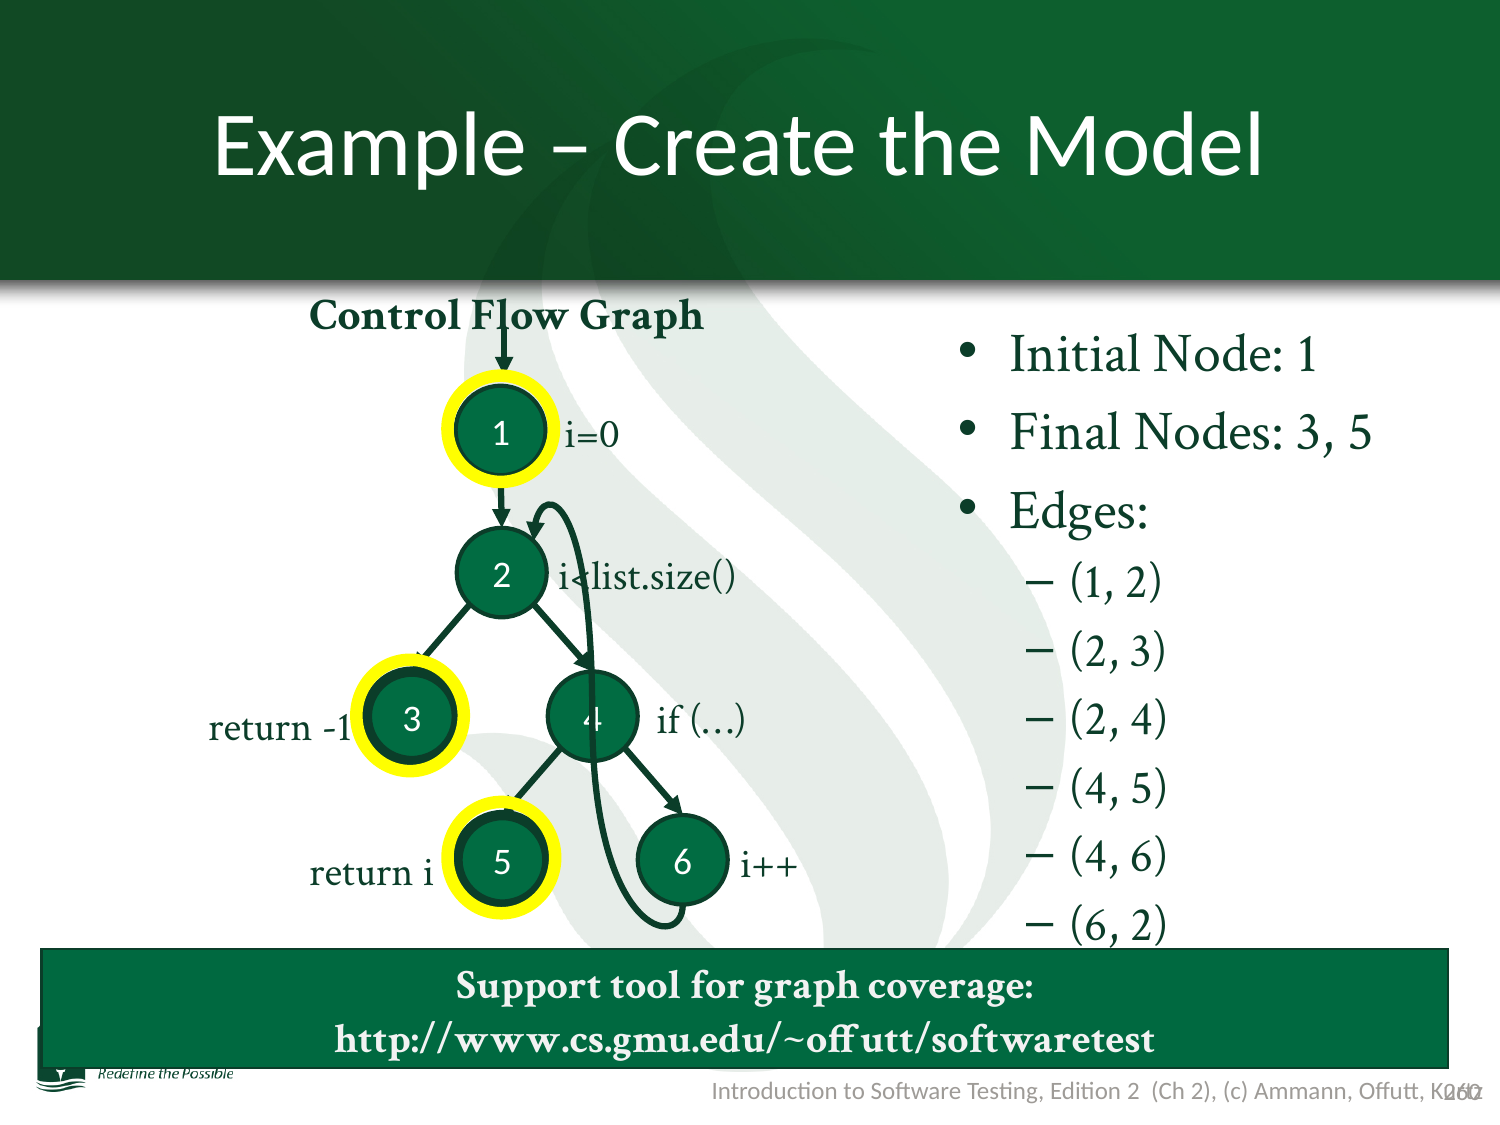

# Example – Create the Model
Control Flow Graph
Initial Node: 1
Final Nodes: 3, 5
Edges:
(1, 2)
(2, 3)
(2, 4)
(4, 5)
(4, 6)
(6, 2)

1
i=0
2
i<list.size()

4
3
if (…)
return -1

5
6
i++
return i
Support tool for graph coverage:
http://www.cs.gmu.edu/~offutt/softwaretest
260
Introduction to Software Testing, Edition 2  (Ch 2), (c) Ammann, Offutt, Kurtz